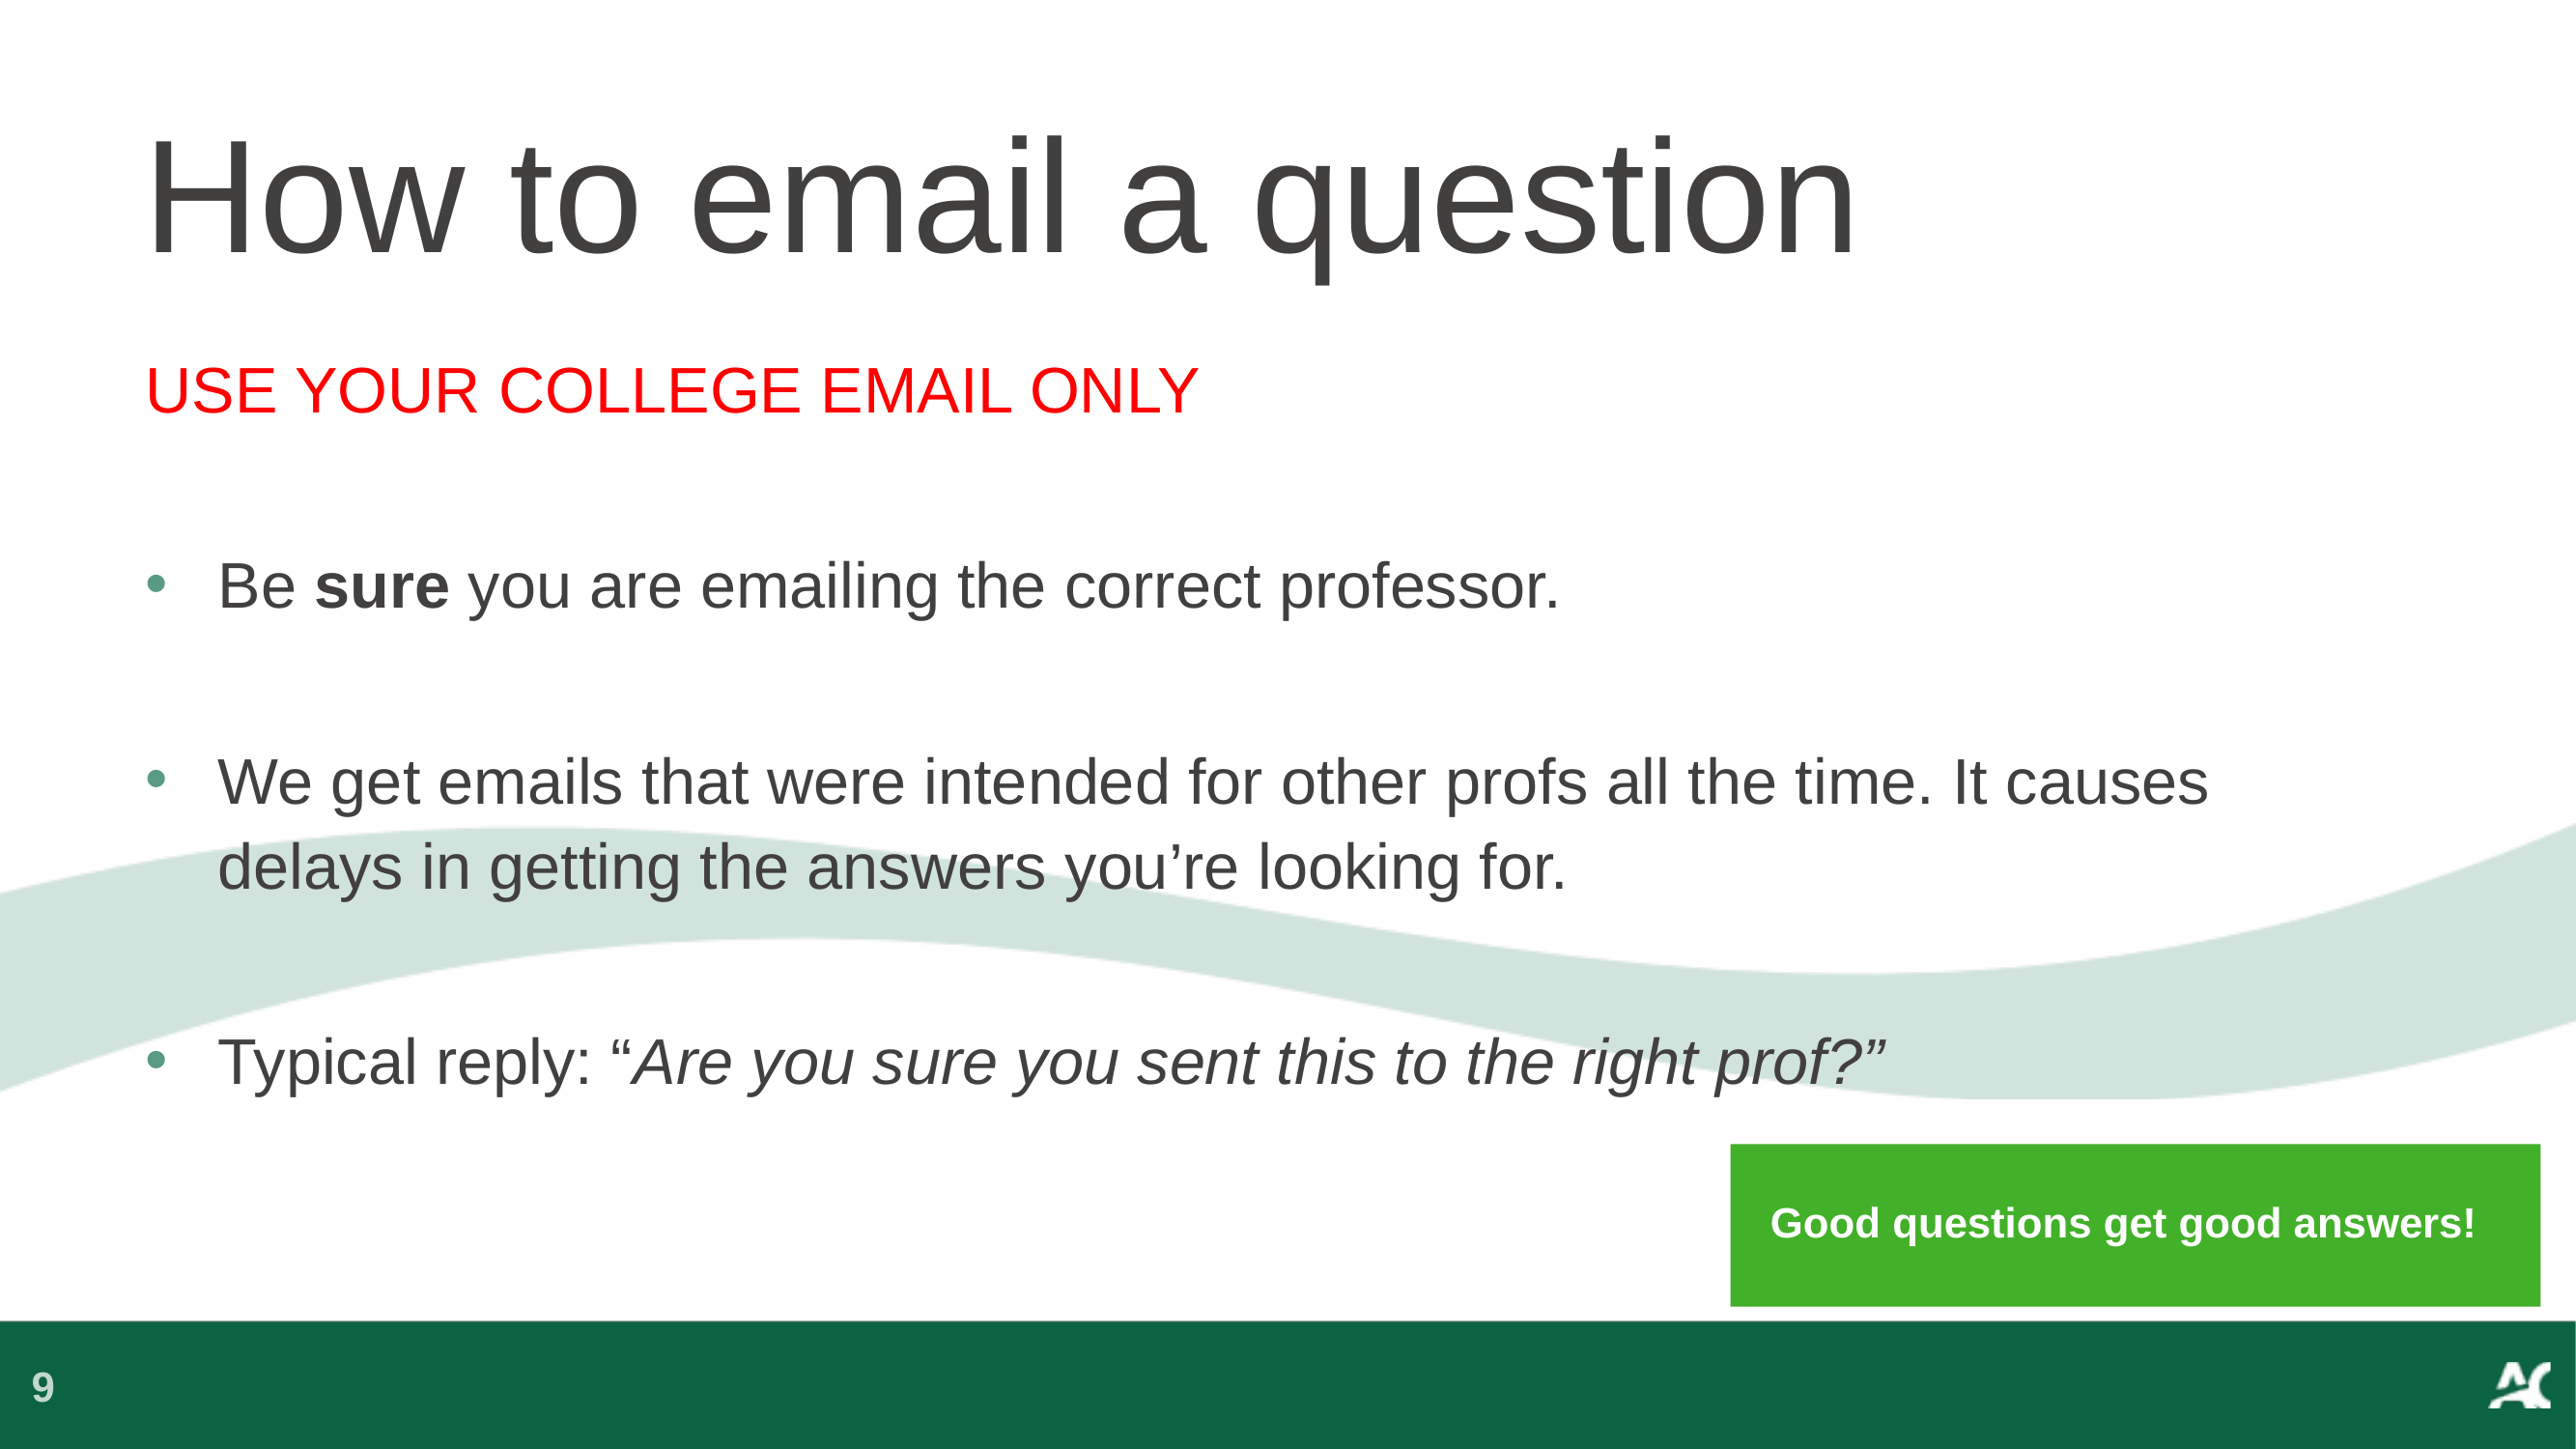

How to email a question
USE YOUR COLLEGE EMAIL ONLY

Be sure you are emailing the correct professor.

We get emails that were intended for other profs all the time. It causes delays in getting the answers you’re looking for.

Typical reply: “Are you sure you sent this to the right prof?”

Good questions get good answers!
9